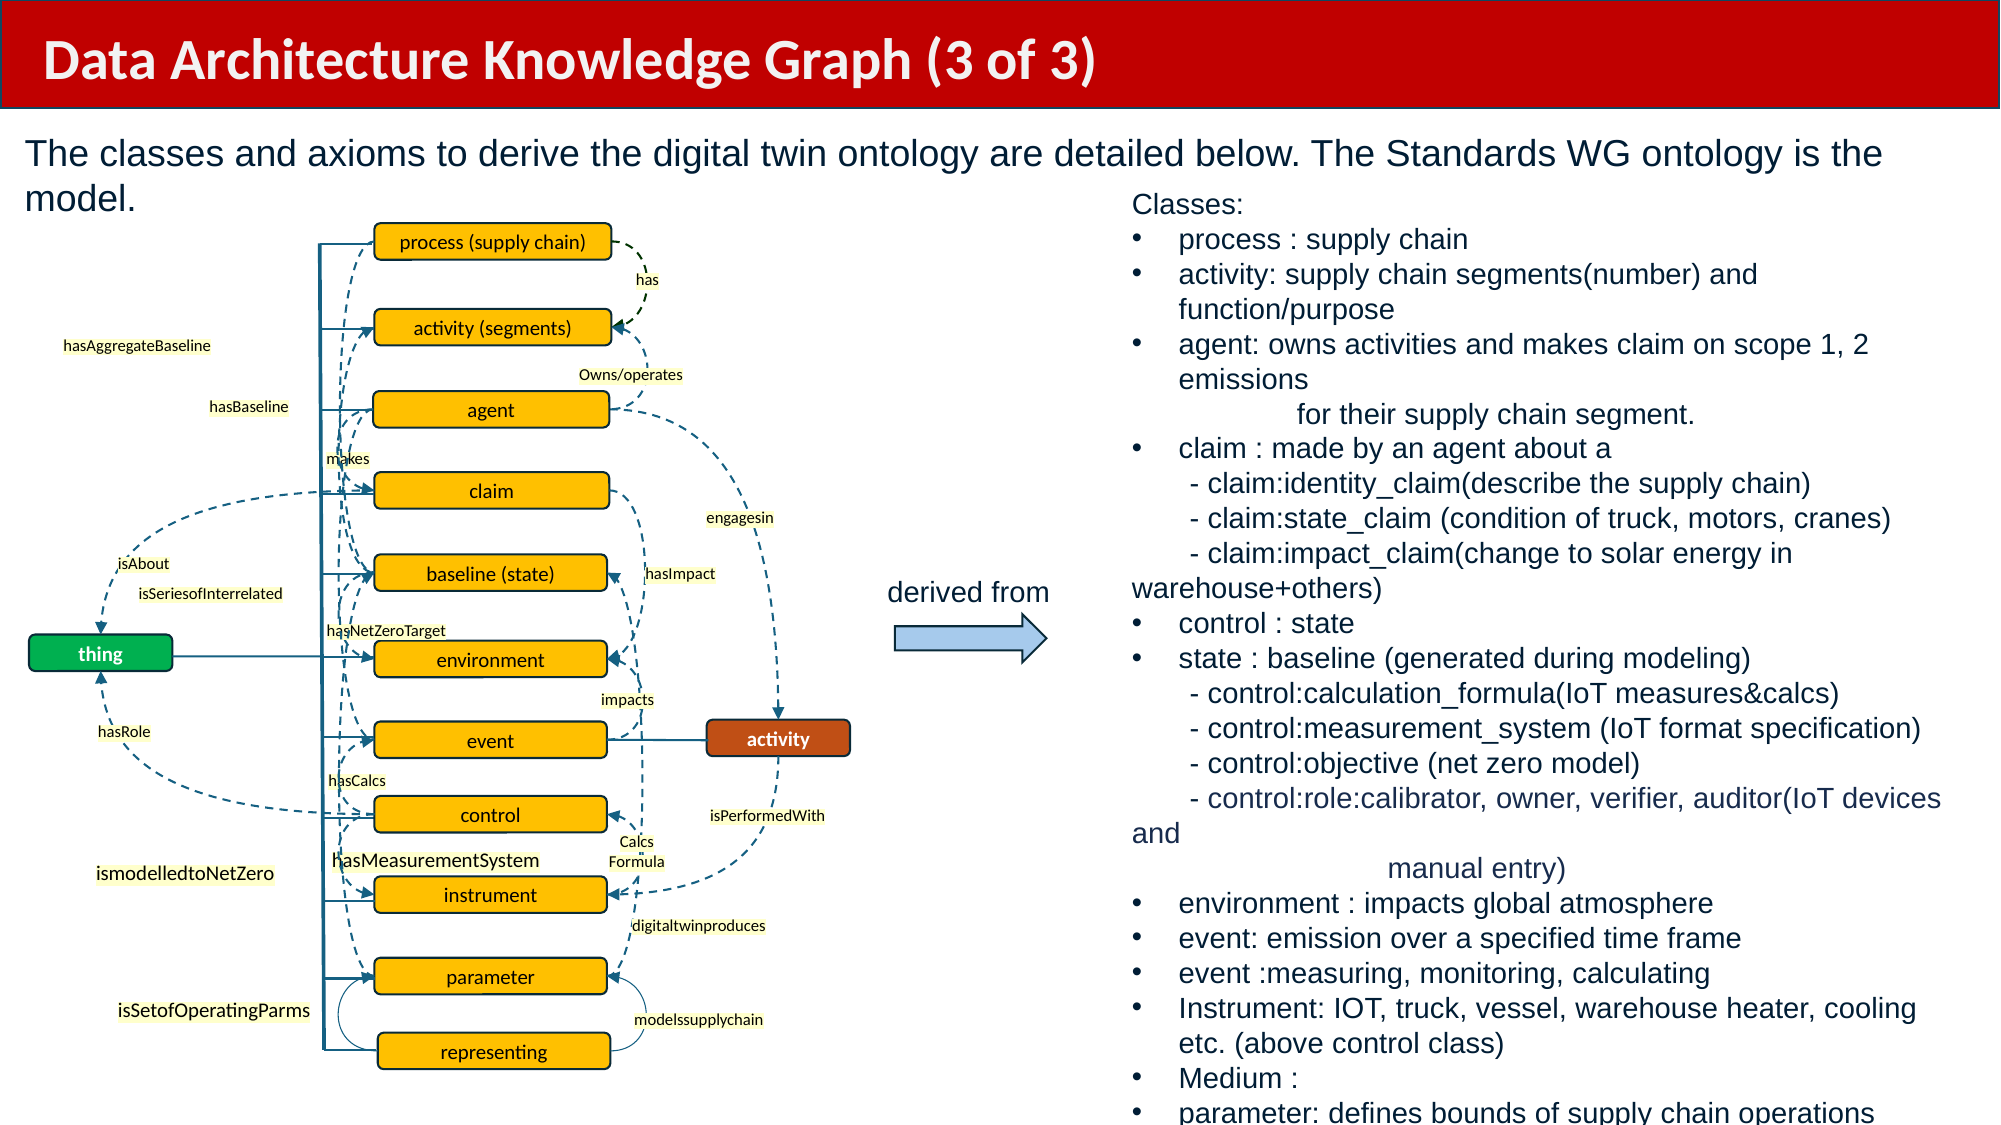

Data Architecture Knowledge Graph (3 of 3)
The classes and axioms to derive the digital twin ontology are detailed below. The Standards WG ontology is the model.
Classes:
process : supply chain
activity: supply chain segments(number) and function/purpose
agent: owns activities and makes claim on scope 1, 2 emissions
                    for their supply chain segment.
claim : made by an agent about a
       - claim:identity_claim(describe the supply chain)
       - claim:state_claim (condition of truck, motors, cranes)
       - claim:impact_claim(change to solar energy in warehouse+others)
control : state
state : baseline (generated during modeling)
       - control:calculation_formula(IoT measures&calcs)
       - control:measurement_system (IoT format specification)
       - control:objective (net zero model)
       - control:role:calibrator, owner, verifier, auditor(IoT devices and
                               manual entry)
environment : impacts global atmosphere
event: emission over a specified time frame
event :measuring, monitoring, calculating
Instrument: IOT, truck, vessel, warehouse heater, cooling etc. (above control class)
Medium :
parameter: defines bounds of supply chain operations
representing: digital twin model of physical state, performs
             emission modeling , (supply chain segments?), can model
            baseline to net zero emissions
process (supply chain)
has
activity (segments)
hasAggregateBaseline
Owns/operates
hasBaseline
agent
makes
claim
engagesin
isAbout
baseline (state)
hasImpact
isSeriesofInterrelated
hasNetZeroTarget
thing
environment
impacts
hasRole
activity
event
hasCalcs
control
isPerformedWith
Calcs
Formula
hasMeasurementSystem
ismodelledtoNetZero
instrument
digitaltwinproduces
parameter
isSetofOperatingParms
modelssupplychain
representing
derived from